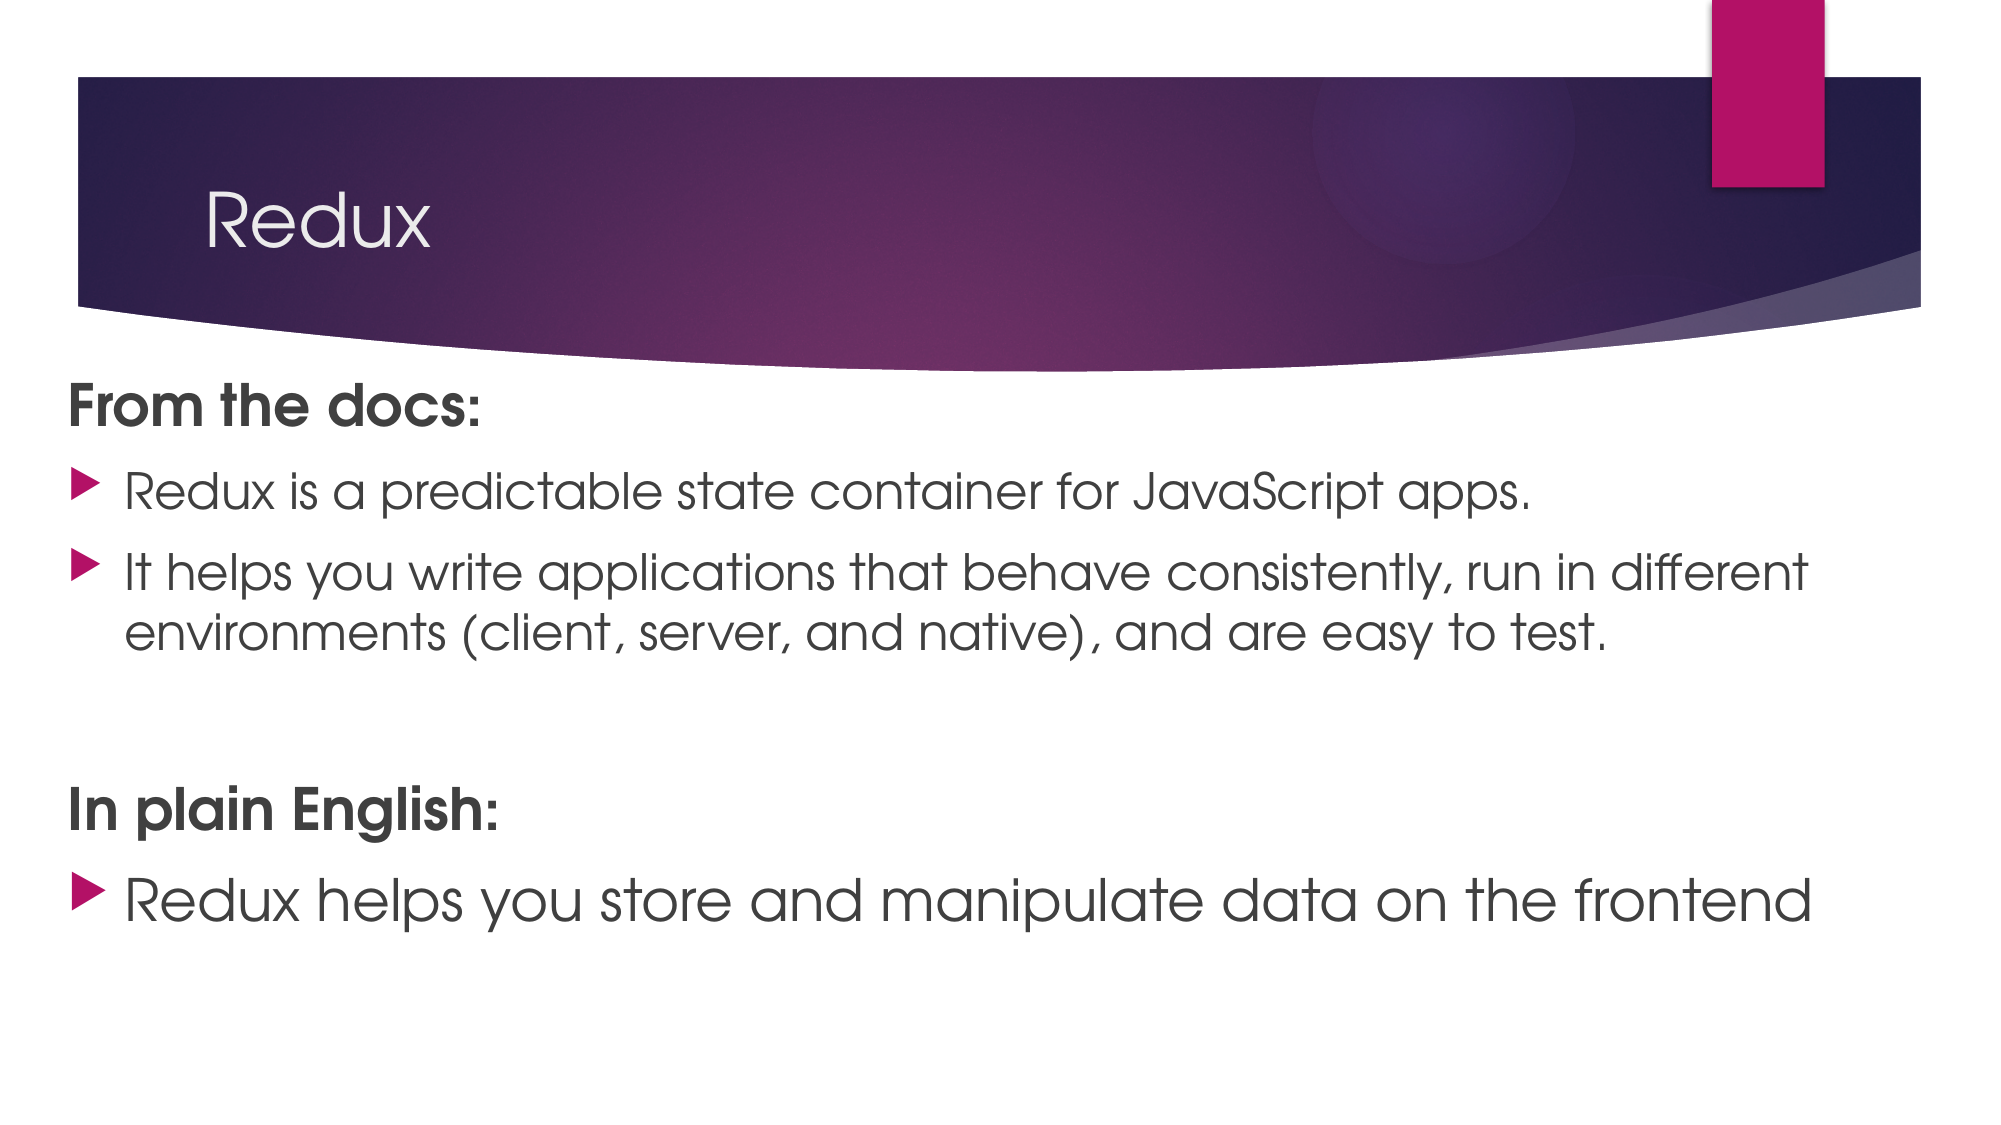

# Redux
From the docs:
Redux is a predictable state container for JavaScript apps.
It helps you write applications that behave consistently, run in different environments (client, server, and native), and are easy to test.

In plain English:
Redux helps you store and manipulate data on the frontend